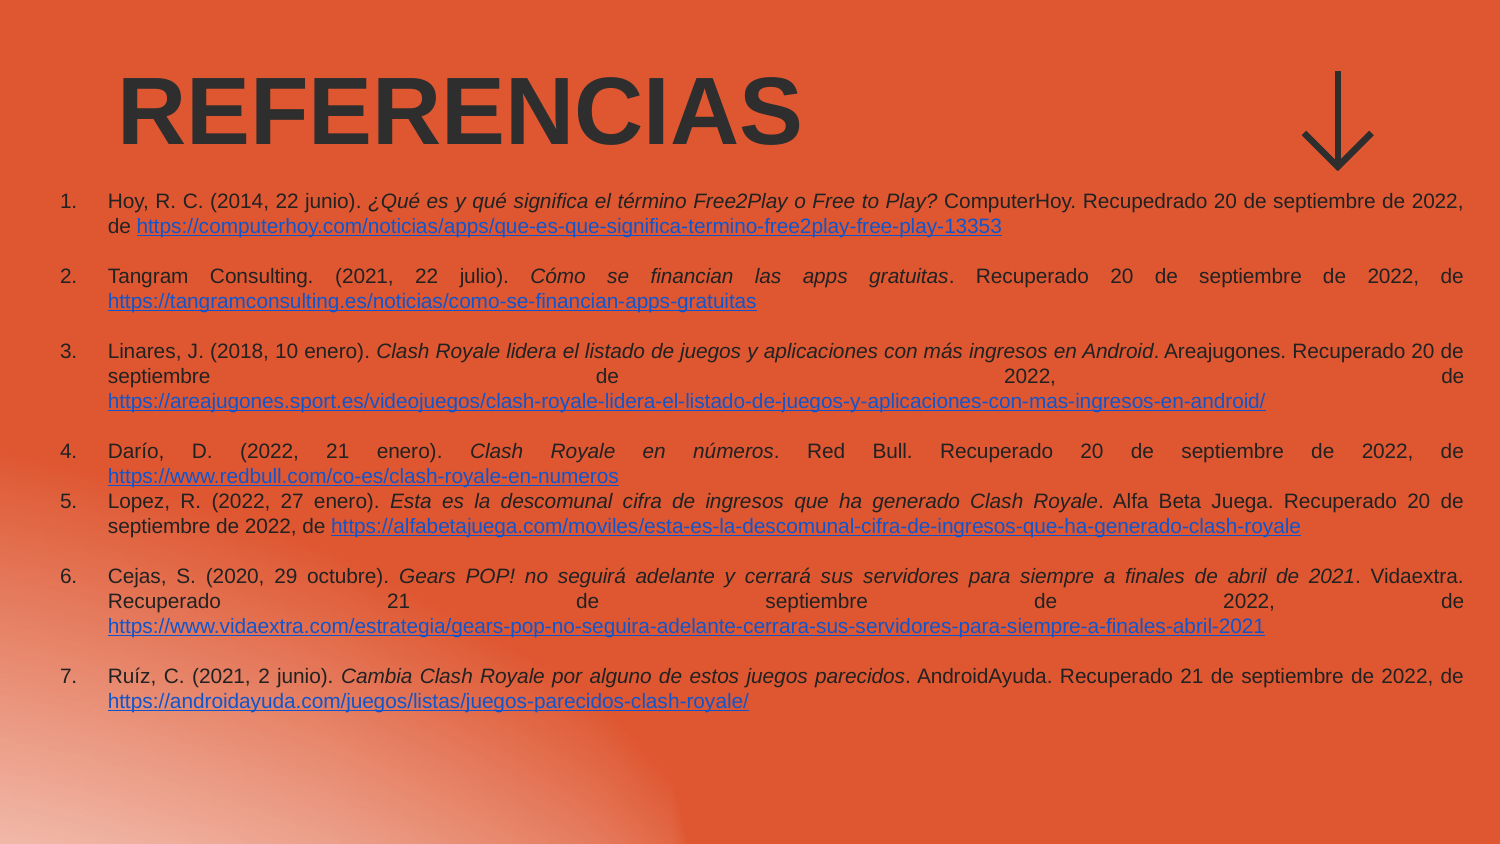

# REFERENCIAS

Hoy, R. C. (2014, 22 junio). ¿Qué es y qué significa el término Free2Play o Free to Play? ComputerHoy. Recupedrado 20 de septiembre de 2022, de https://computerhoy.com/noticias/apps/que-es-que-significa-termino-free2play-free-play-13353

Tangram Consulting. (2021, 22 julio). Cómo se financian las apps gratuitas. Recuperado 20 de septiembre de 2022, de https://tangramconsulting.es/noticias/como-se-financian-apps-gratuitas

Linares, J. (2018, 10 enero). Clash Royale lidera el listado de juegos y aplicaciones con más ingresos en Android. Areajugones. Recuperado 20 de septiembre de 2022, de https://areajugones.sport.es/videojuegos/clash-royale-lidera-el-listado-de-juegos-y-aplicaciones-con-mas-ingresos-en-android/

Darío, D. (2022, 21 enero). Clash Royale en números. Red Bull. Recuperado 20 de septiembre de 2022, de https://www.redbull.com/co-es/clash-royale-en-numeros
Lopez, R. (2022, 27 enero). Esta es la descomunal cifra de ingresos que ha generado Clash Royale. Alfa Beta Juega. Recuperado 20 de septiembre de 2022, de https://alfabetajuega.com/moviles/esta-es-la-descomunal-cifra-de-ingresos-que-ha-generado-clash-royale

Cejas, S. (2020, 29 octubre). Gears POP! no seguirá adelante y cerrará sus servidores para siempre a finales de abril de 2021. Vidaextra. Recuperado 21 de septiembre de 2022, de https://www.vidaextra.com/estrategia/gears-pop-no-seguira-adelante-cerrara-sus-servidores-para-siempre-a-finales-abril-2021

Ruíz, C. (2021, 2 junio). Cambia Clash Royale por alguno de estos juegos parecidos. AndroidAyuda. Recuperado 21 de septiembre de 2022, de https://androidayuda.com/juegos/listas/juegos-parecidos-clash-royale/